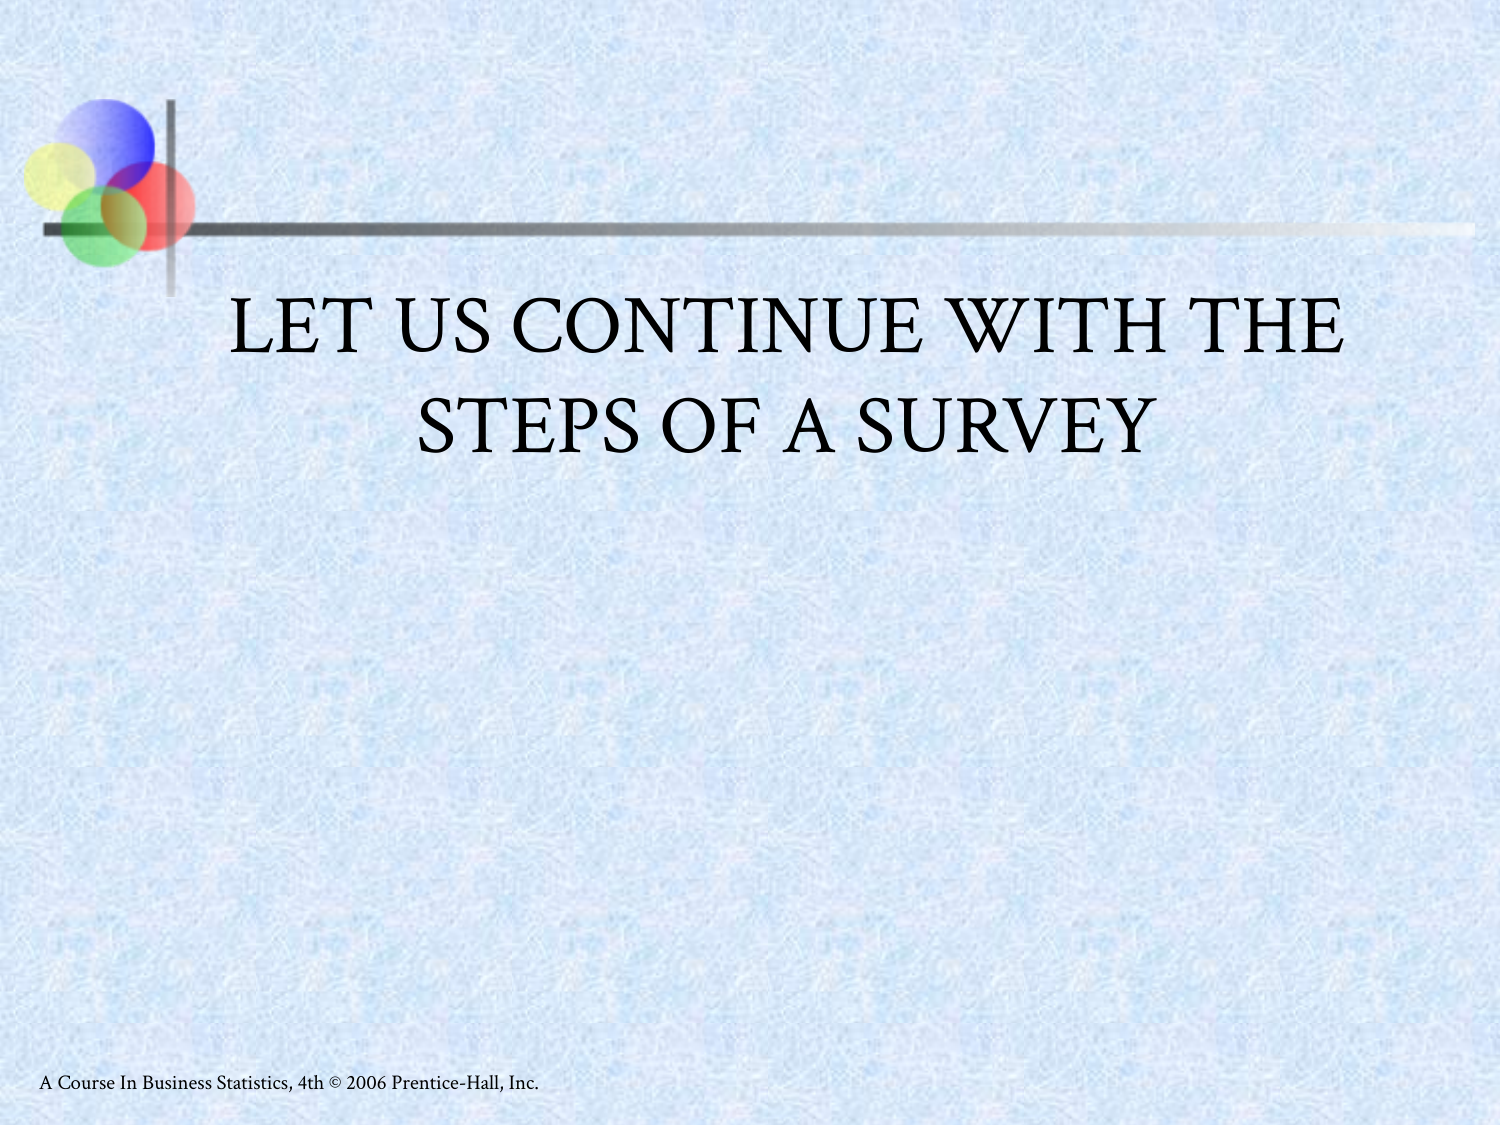

#
LET US CONTINUE WITH THE STEPS OF A SURVEY
A Course In Business Statistics, 4th © 2006 Prentice-Hall, Inc.